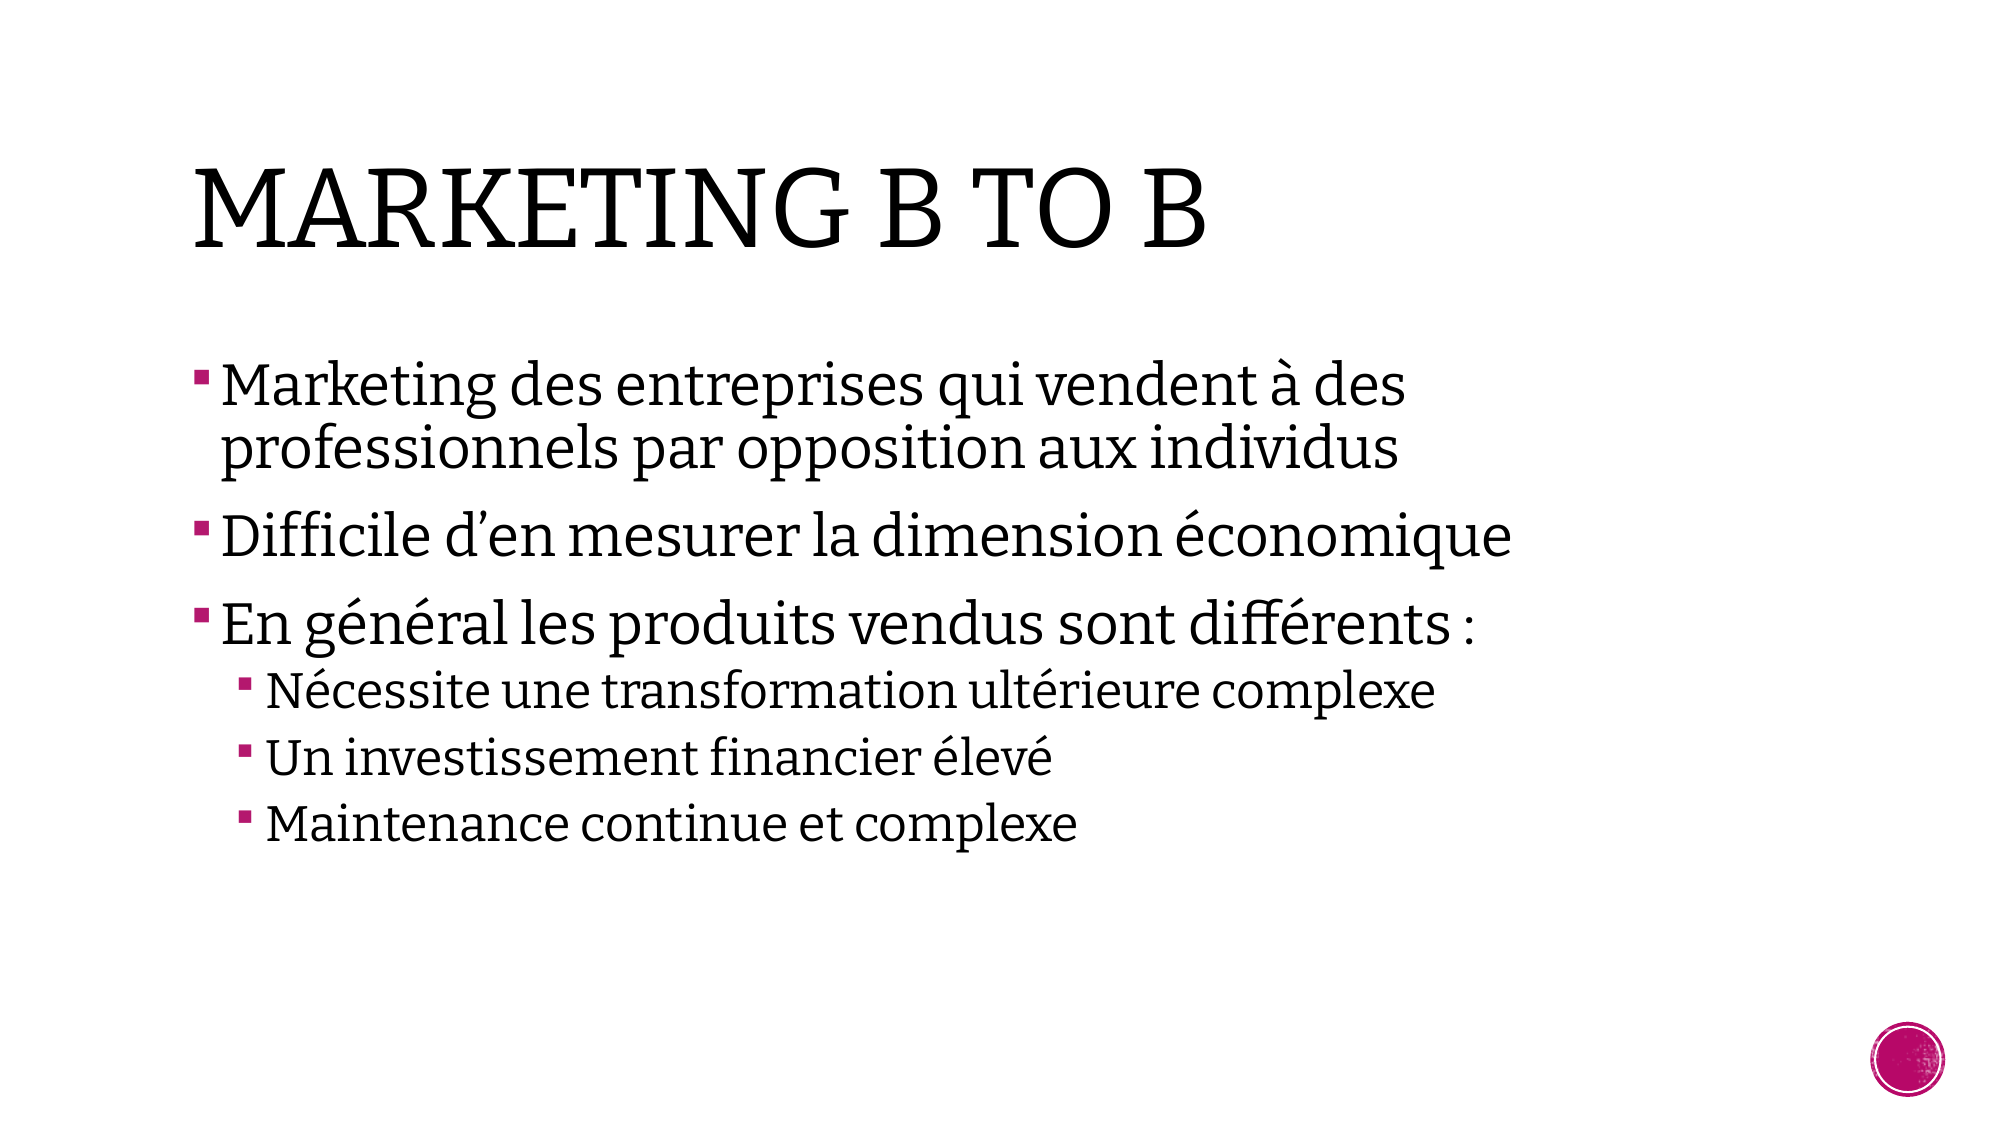

# Marketing B to B
Marketing des entreprises qui vendent à des professionnels par opposition aux individus
Difficile d’en mesurer la dimension économique
En général les produits vendus sont différents :
Nécessite une transformation ultérieure complexe
Un investissement financier élevé
Maintenance continue et complexe